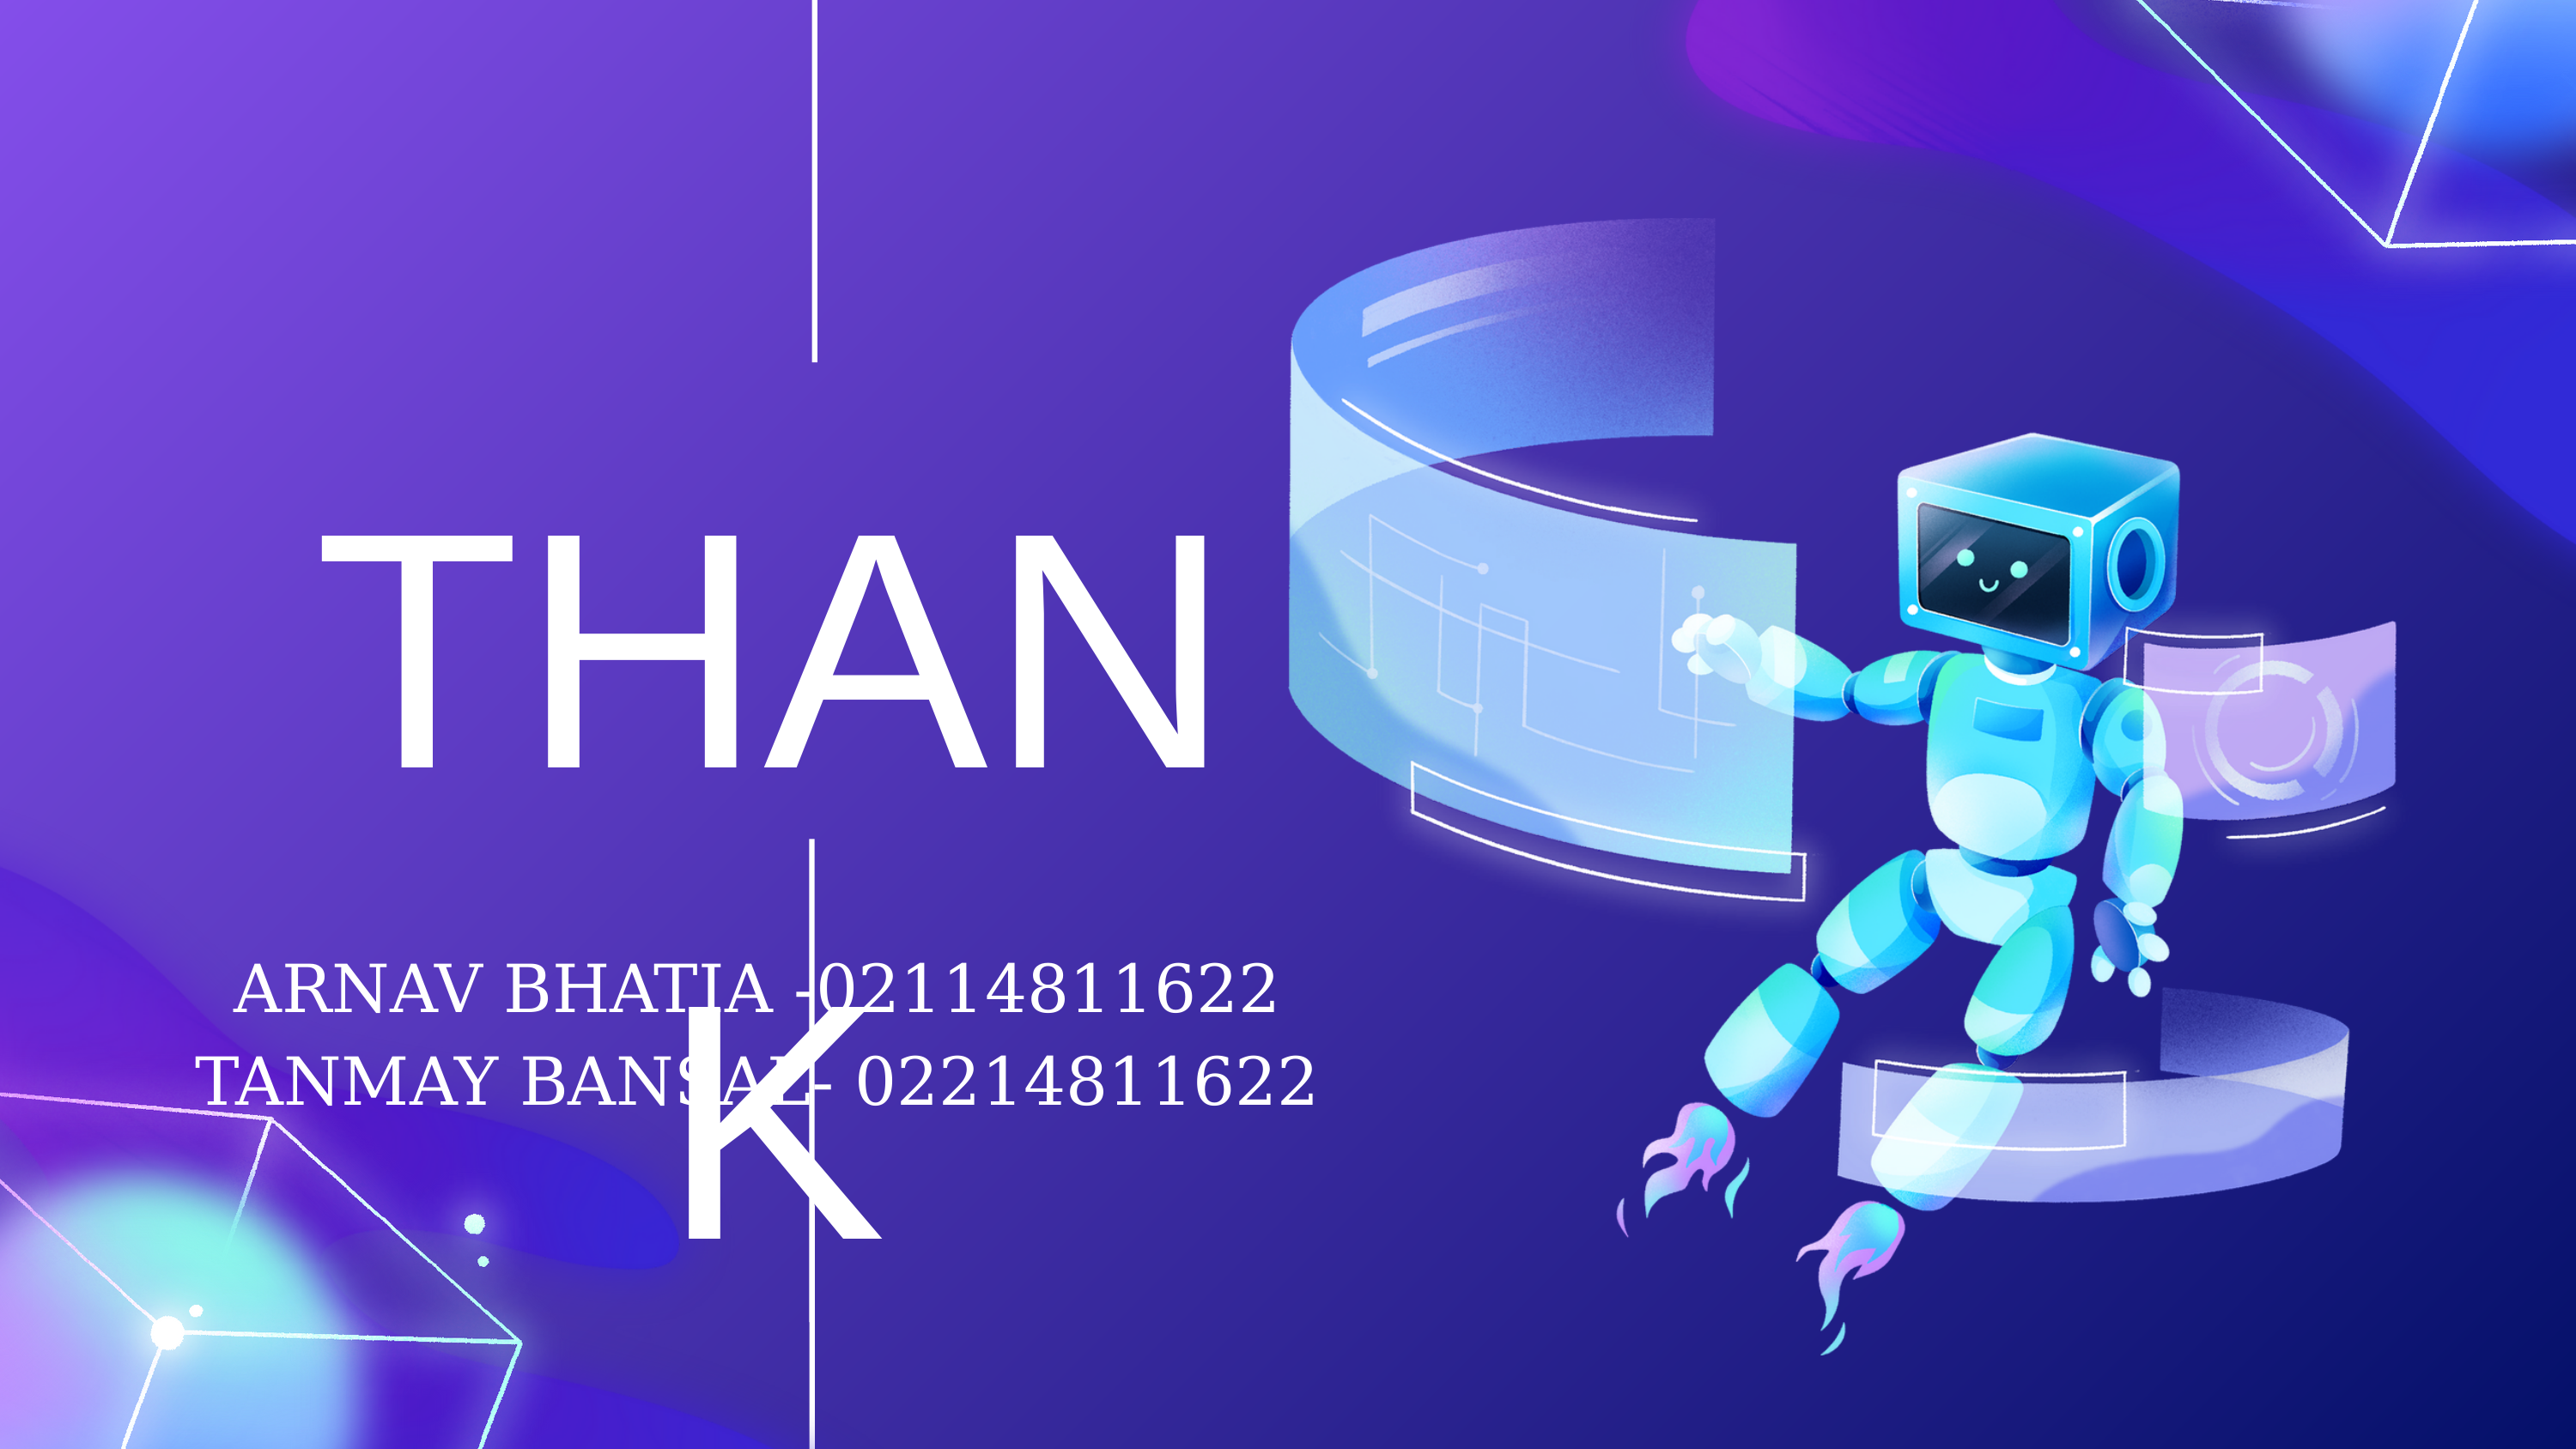

THANK YOU!

ARNAV BHATIA -02114811622
TANMAY BANSAL- 02214811622